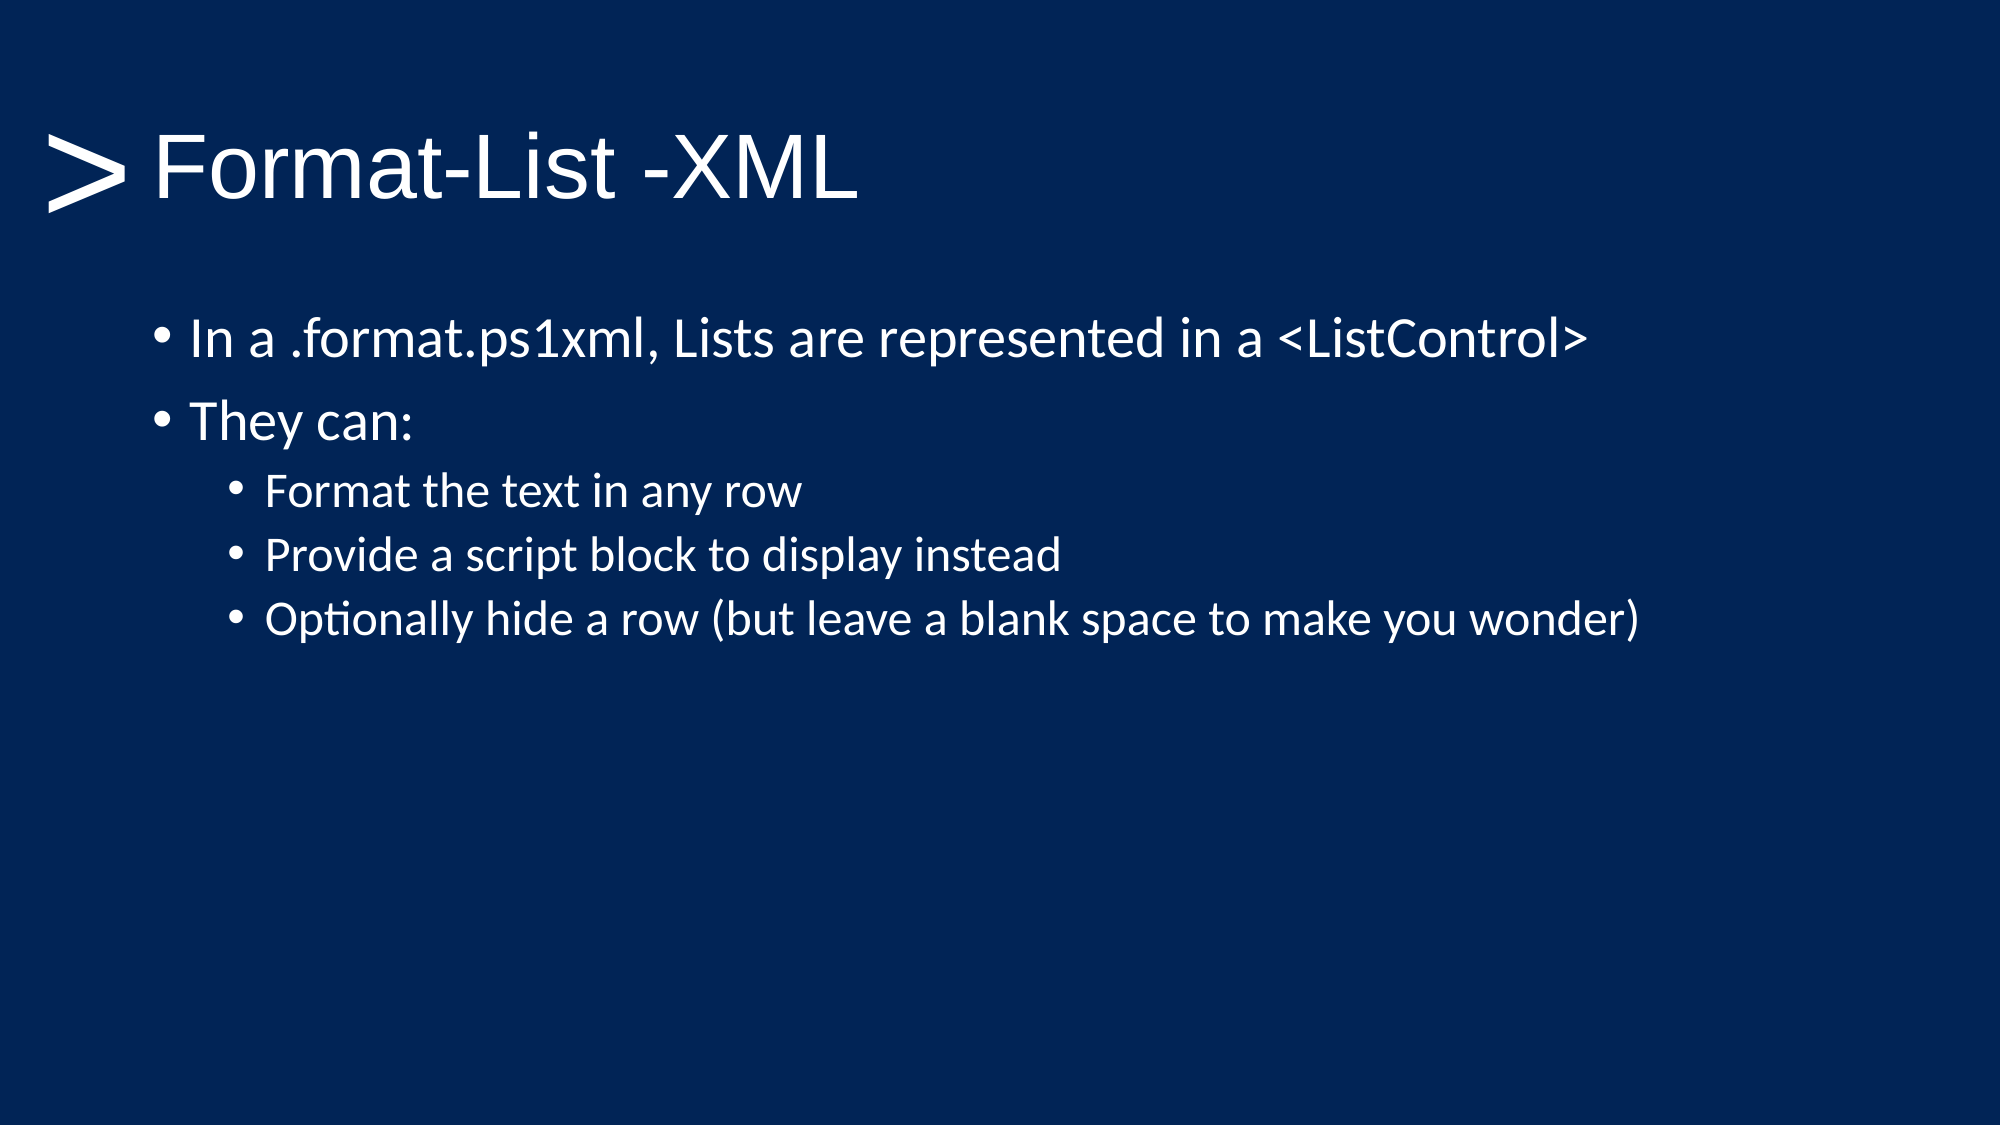

# Format-List -XML
>
In a .format.ps1xml, Lists are represented in a <ListControl>
They can:
Format the text in any row
Provide a script block to display instead
Optionally hide a row (but leave a blank space to make you wonder)